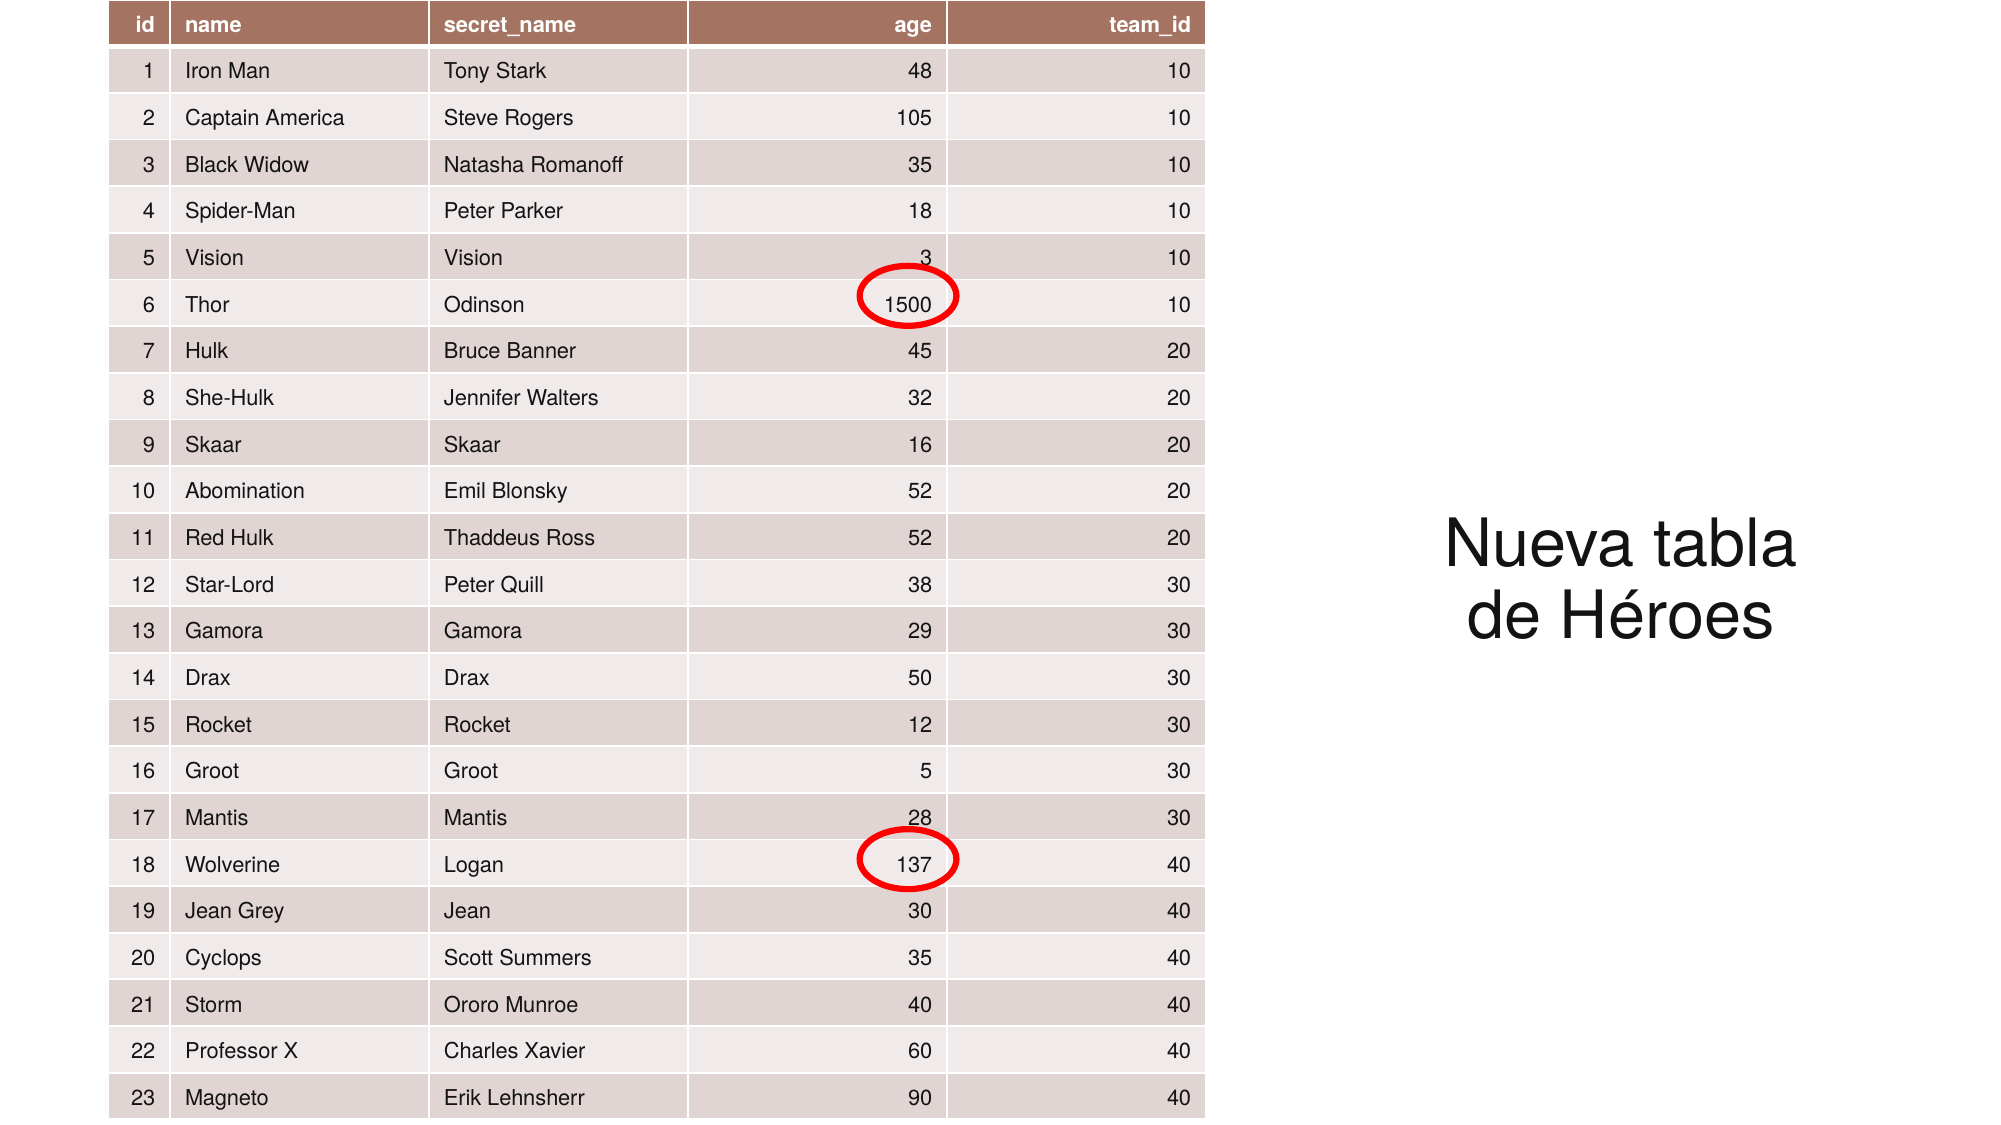

| id | name | secret\_name | age | team\_id |
| --- | --- | --- | --- | --- |
| 1 | Iron Man | Tony Stark | 48 | 10 |
| 2 | Captain America | Steve Rogers | 105 | 10 |
| 3 | Black Widow | Natasha Romanoff | 35 | 10 |
| 4 | Spider-Man | Peter Parker | 18 | 10 |
| 5 | Vision | Vision | 3 | 10 |
| 6 | Thor | Odinson | 1500 | 10 |
| 7 | Hulk | Bruce Banner | 45 | 20 |
| 8 | She-Hulk | Jennifer Walters | 32 | 20 |
| 9 | Skaar | Skaar | 16 | 20 |
| 10 | Abomination | Emil Blonsky | 52 | 20 |
| 11 | Red Hulk | Thaddeus Ross | 52 | 20 |
| 12 | Star-Lord | Peter Quill | 38 | 30 |
| 13 | Gamora | Gamora | 29 | 30 |
| 14 | Drax | Drax | 50 | 30 |
| 15 | Rocket | Rocket | 12 | 30 |
| 16 | Groot | Groot | 5 | 30 |
| 17 | Mantis | Mantis | 28 | 30 |
| 18 | Wolverine | Logan | 137 | 40 |
| 19 | Jean Grey | Jean | 30 | 40 |
| 20 | Cyclops | Scott Summers | 35 | 40 |
| 21 | Storm | Ororo Munroe | 40 | 40 |
| 22 | Professor X | Charles Xavier | 60 | 40 |
| 23 | Magneto | Erik Lehnsherr | 90 | 40 |

# Nueva tabla de Héroes